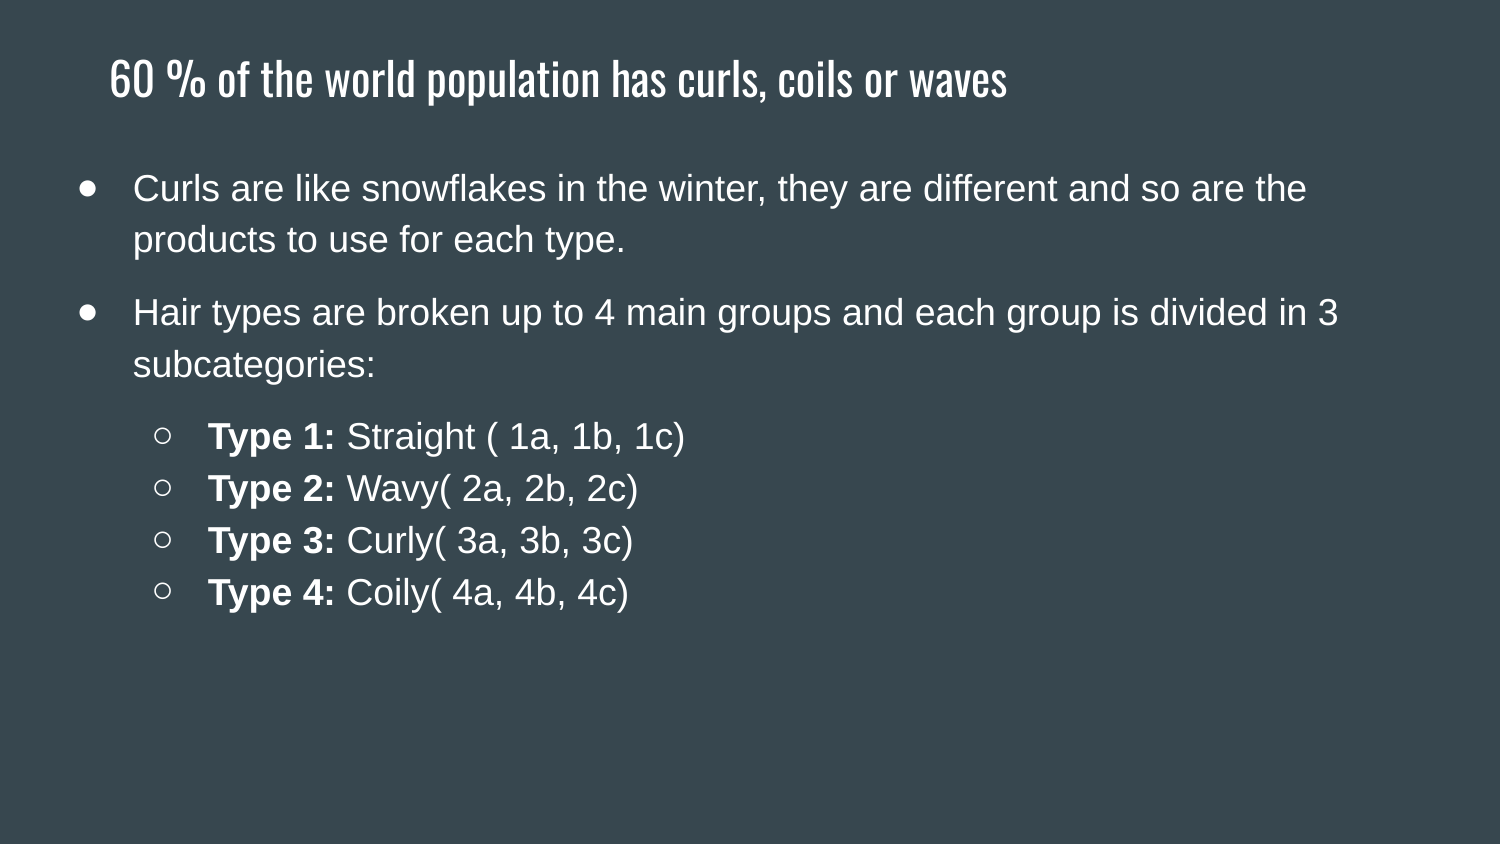

# 60 % of the world population has curls, coils or waves
Curls are like snowflakes in the winter, they are different and so are the products to use for each type.
Hair types are broken up to 4 main groups and each group is divided in 3 subcategories:
Type 1: Straight ( 1a, 1b, 1c)
Type 2: Wavy( 2a, 2b, 2c)
Type 3: Curly( 3a, 3b, 3c)
Type 4: Coily( 4a, 4b, 4c)